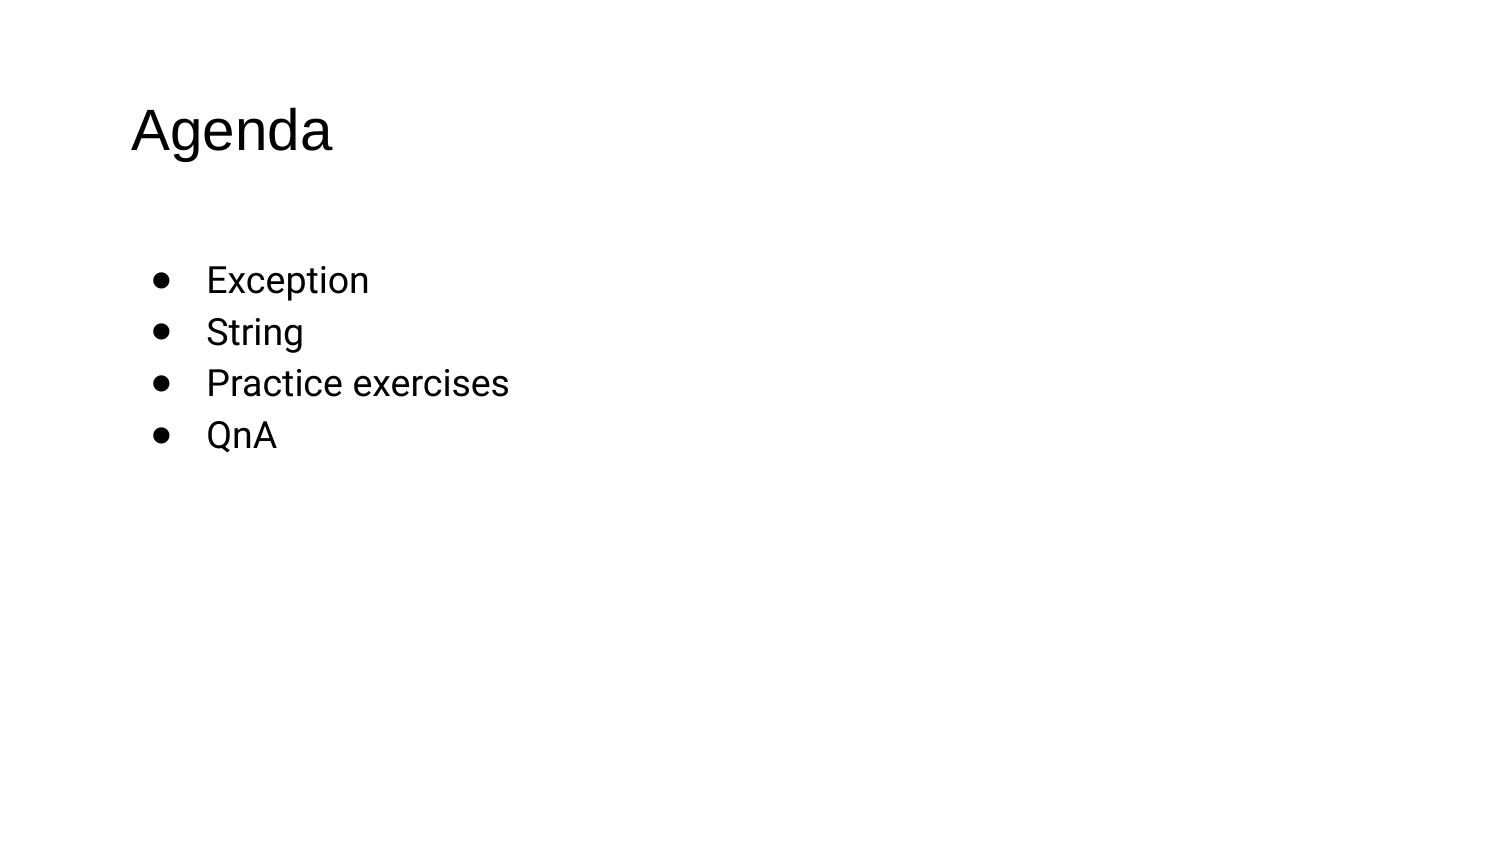

# Agenda

Exception
String
Practice exercises
QnA